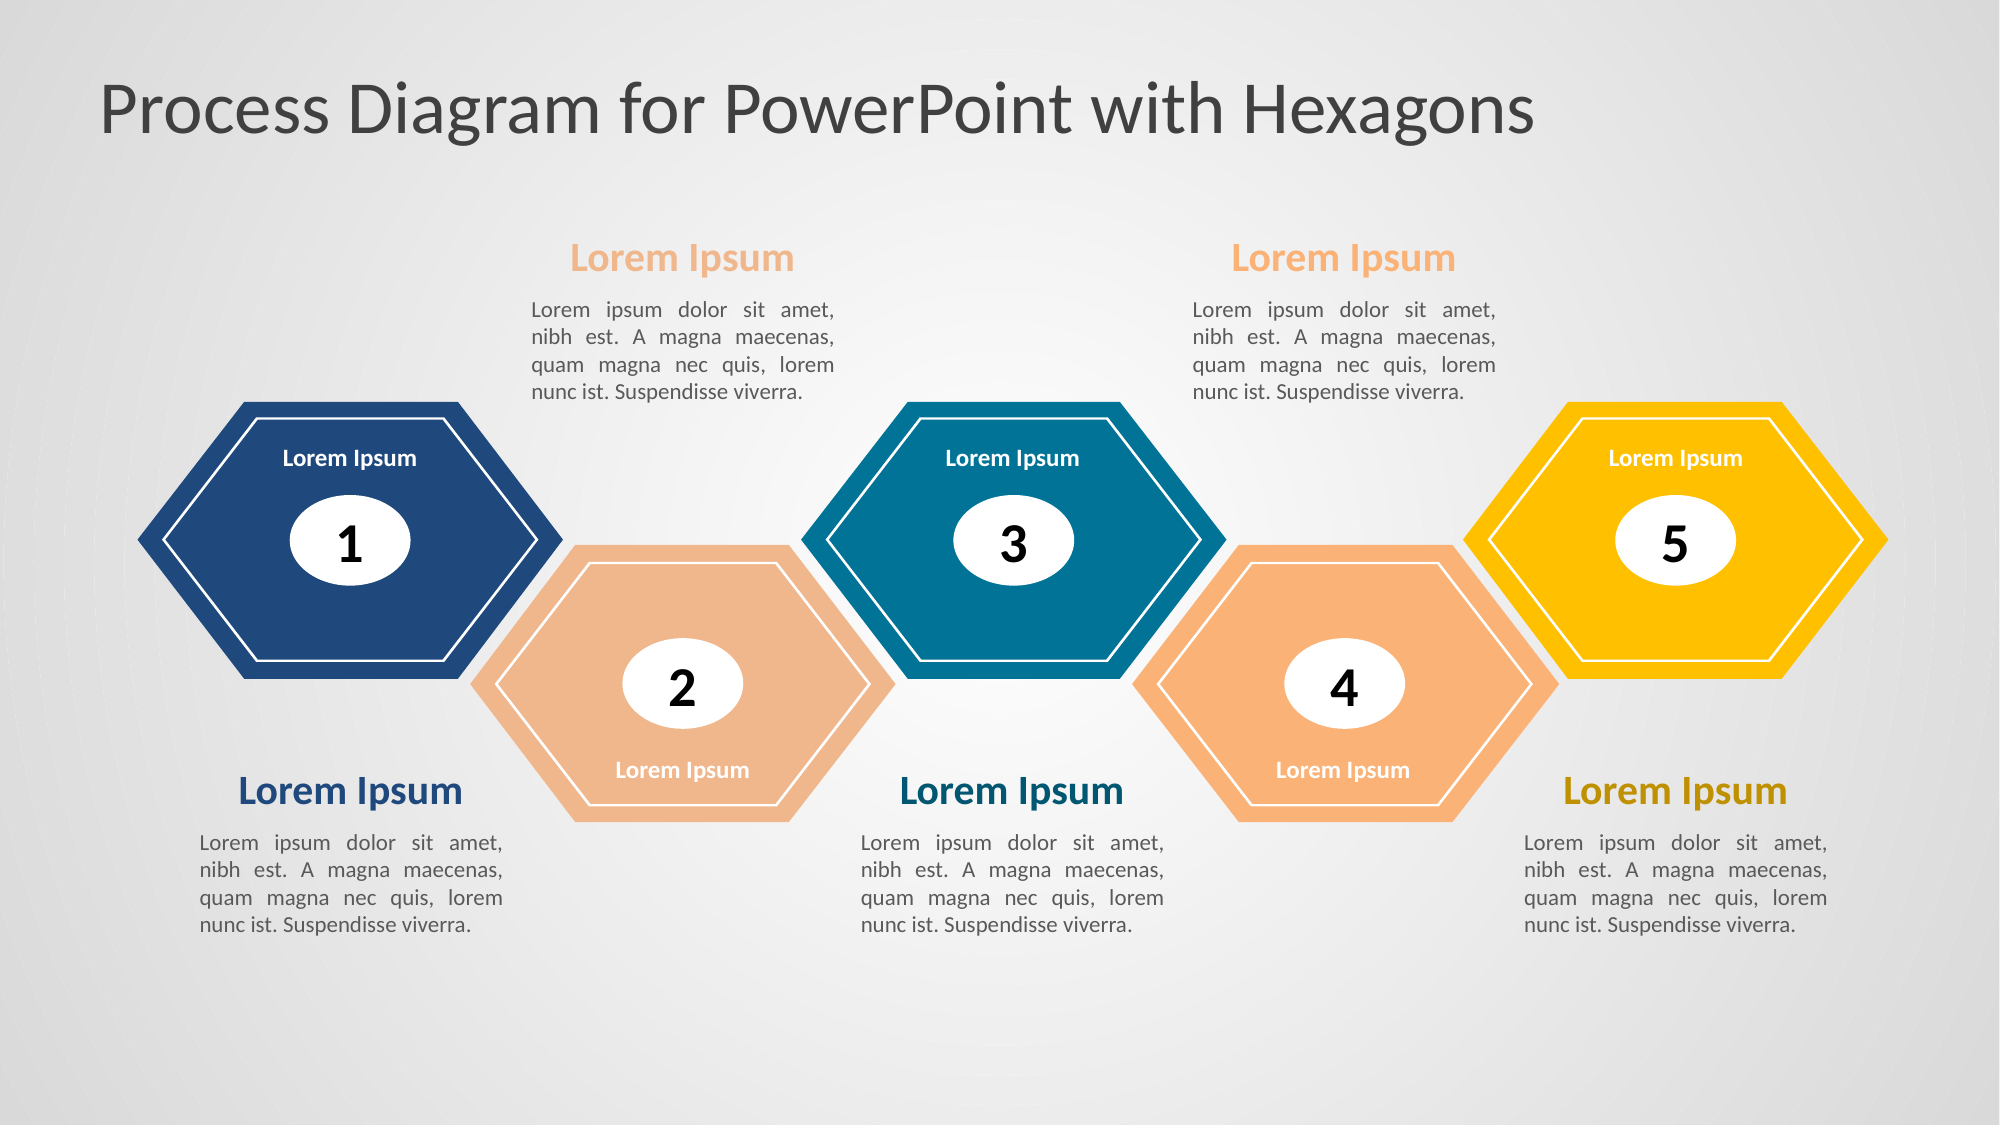

# Process Diagram for PowerPoint with Hexagons
Lorem Ipsum
Lorem ipsum dolor sit amet, nibh est. A magna maecenas, quam magna nec quis, lorem nunc ist. Suspendisse viverra.
Lorem Ipsum
Lorem ipsum dolor sit amet, nibh est. A magna maecenas, quam magna nec quis, lorem nunc ist. Suspendisse viverra.

Lorem Ipsum
Lorem Ipsum
Lorem Ipsum
1
3
5

2
4
Lorem Ipsum
Lorem Ipsum
Lorem Ipsum
Lorem ipsum dolor sit amet, nibh est. A magna maecenas, quam magna nec quis, lorem nunc ist. Suspendisse viverra.
Lorem Ipsum
Lorem ipsum dolor sit amet, nibh est. A magna maecenas, quam magna nec quis, lorem nunc ist. Suspendisse viverra.
Lorem Ipsum
Lorem ipsum dolor sit amet, nibh est. A magna maecenas, quam magna nec quis, lorem nunc ist. Suspendisse viverra.